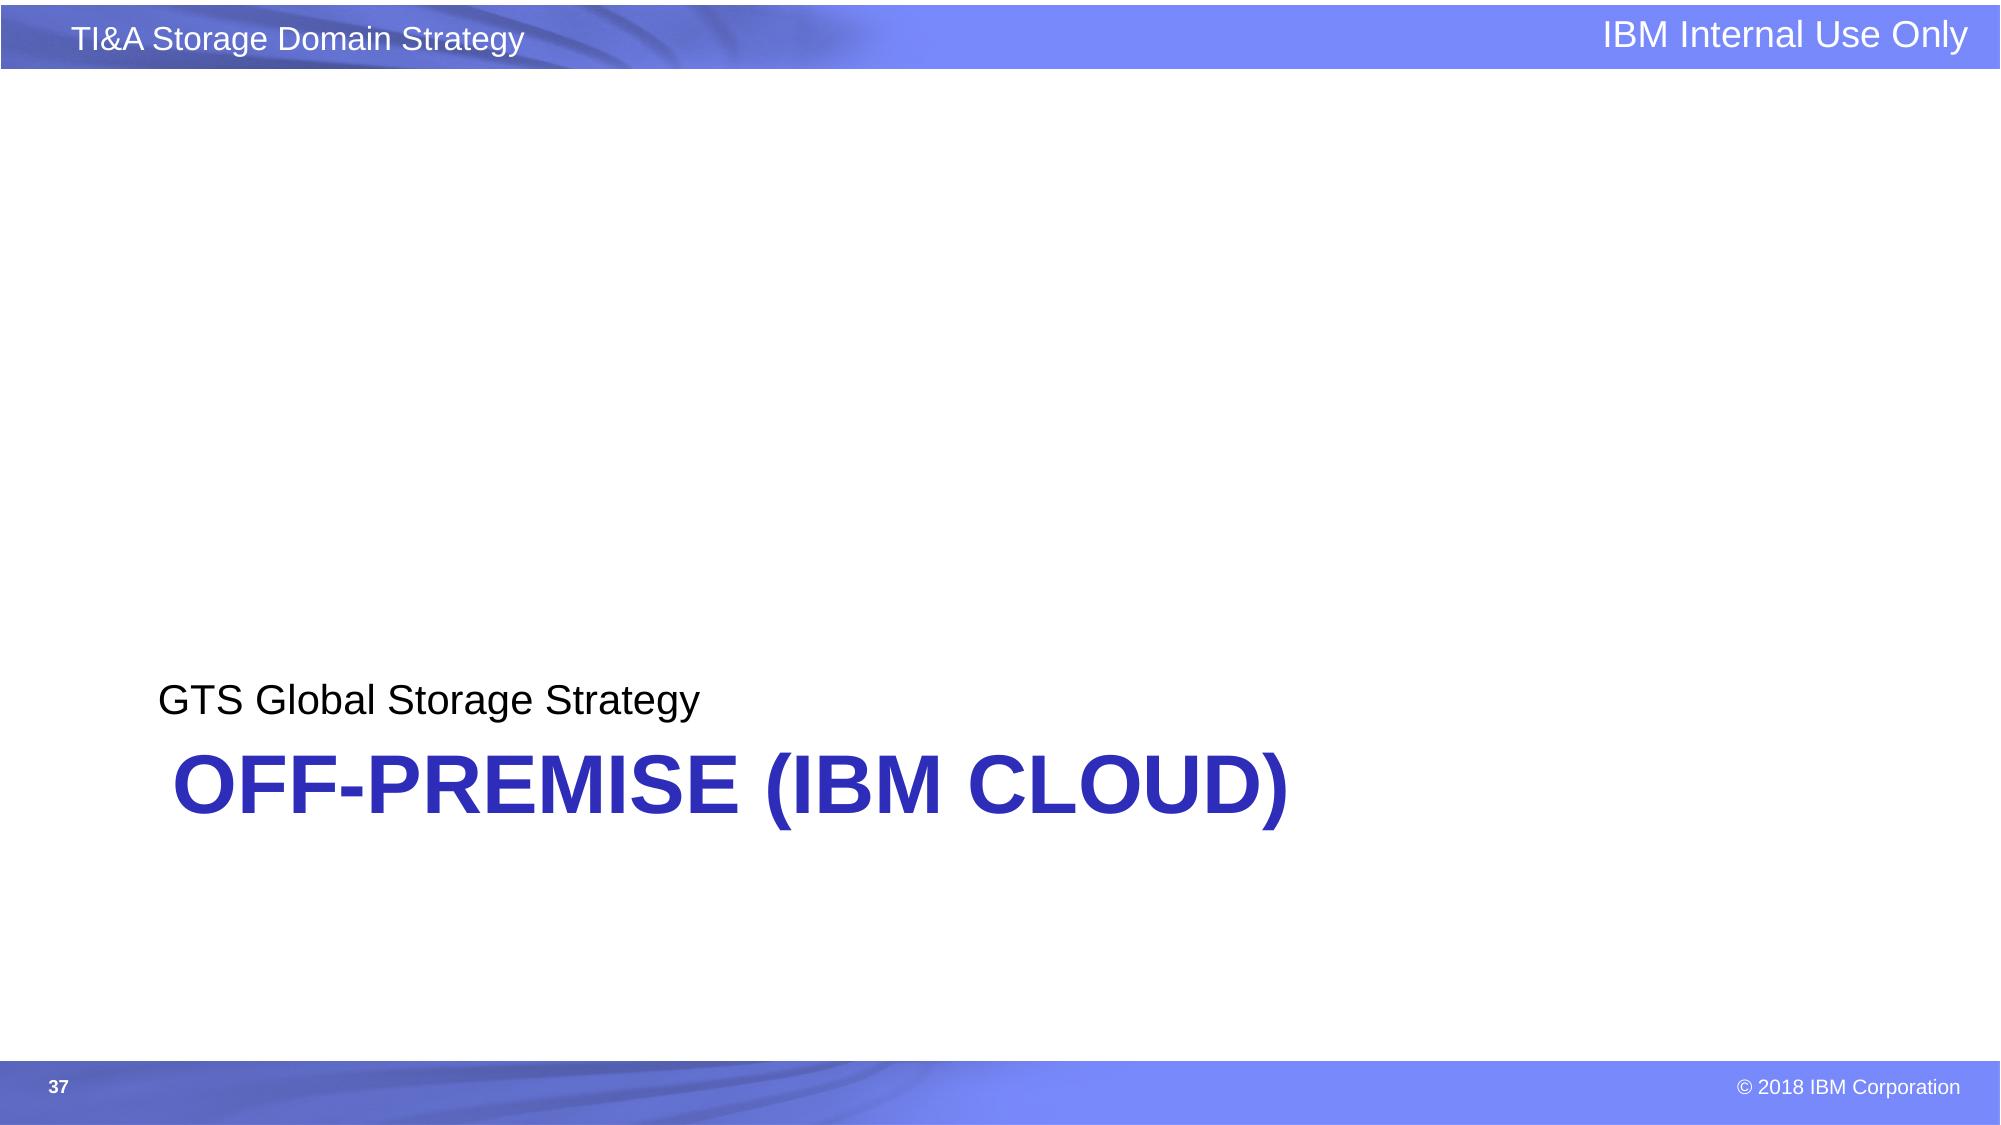

GTS Global Storage Strategy
# Off-Premise (IBM CLOUD)